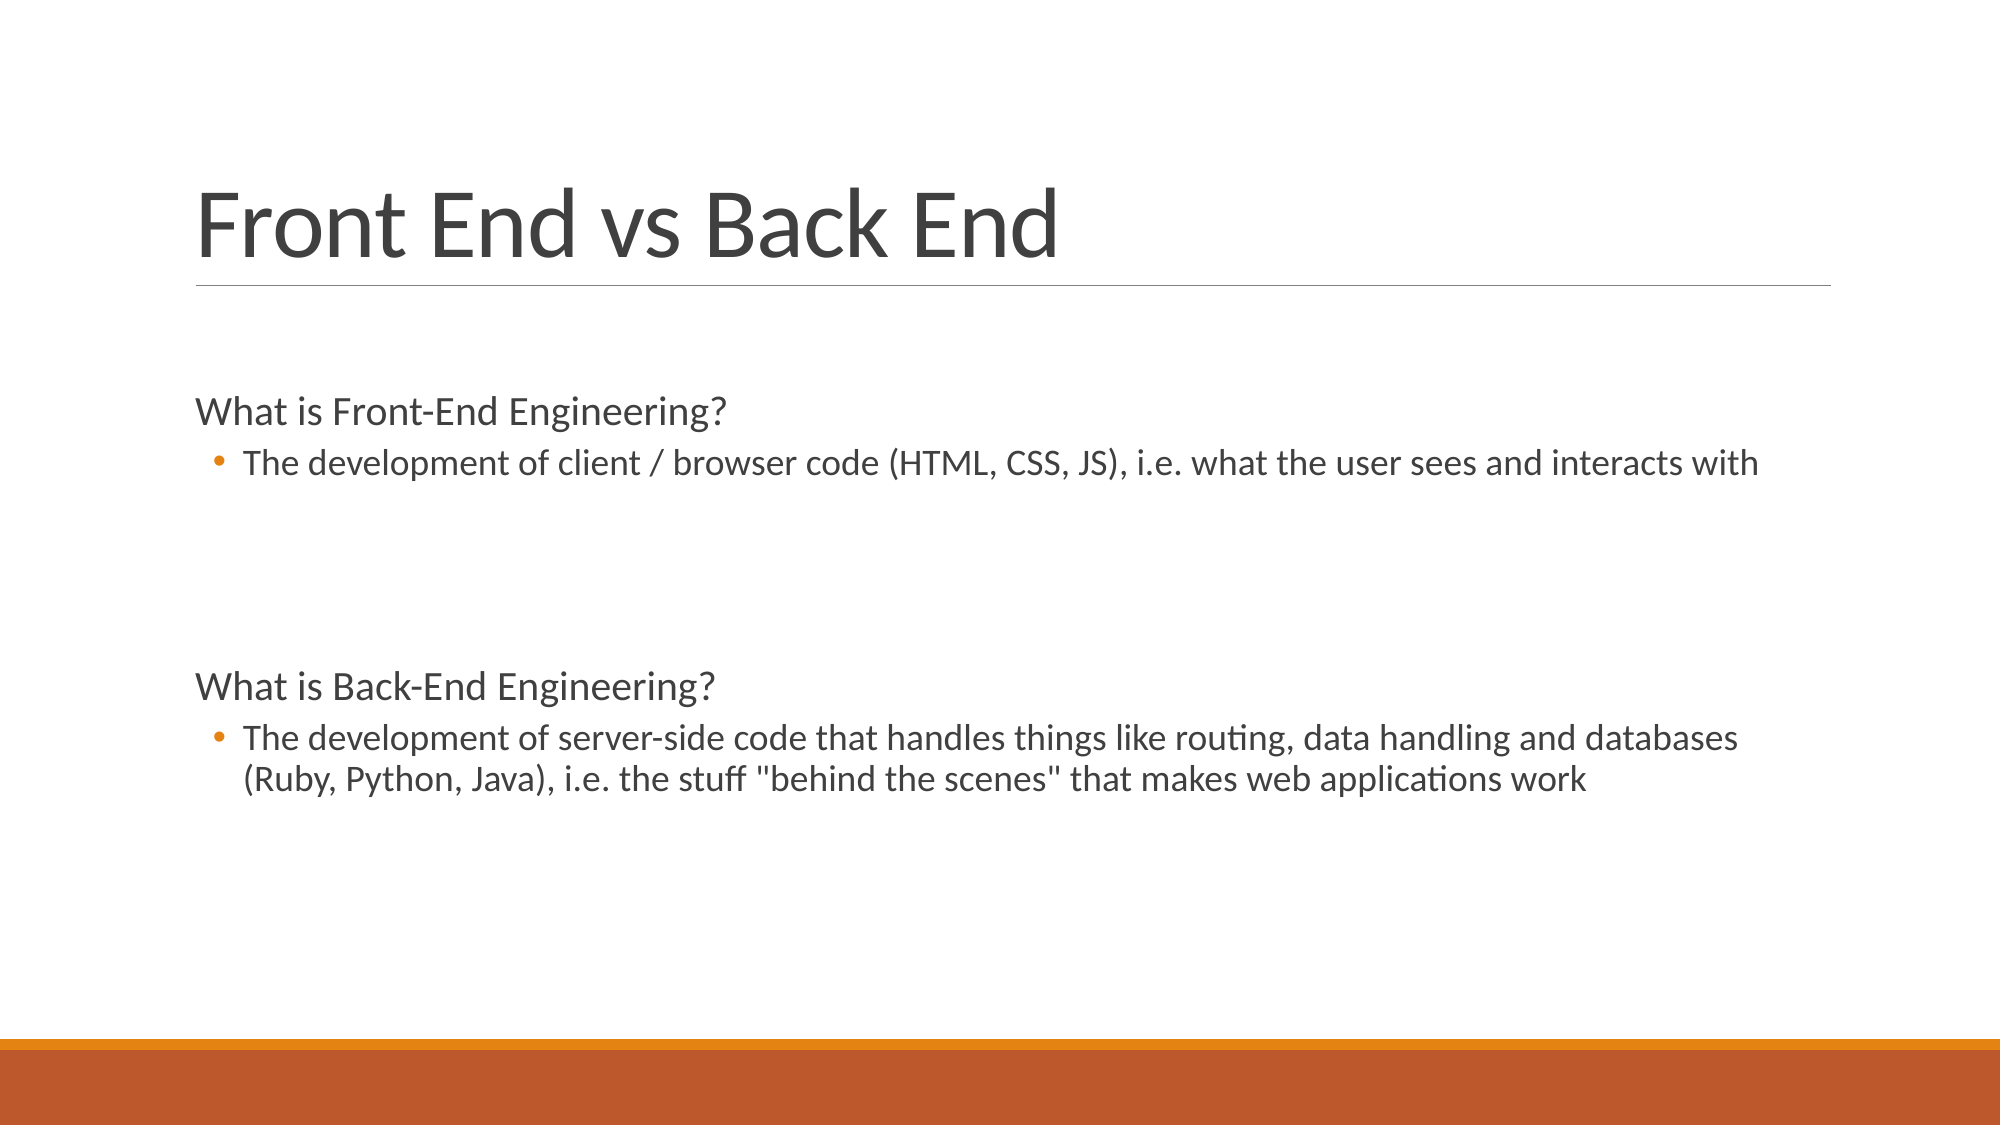

# Front End vs Back End

What is Front-End Engineering?
The development of client / browser code (HTML, CSS, JS), i.e. what the user sees and interacts with

What is Back-End Engineering?
The development of server-side code that handles things like routing, data handling and databases (Ruby, Python, Java), i.e. the stuff "behind the scenes" that makes web applications work